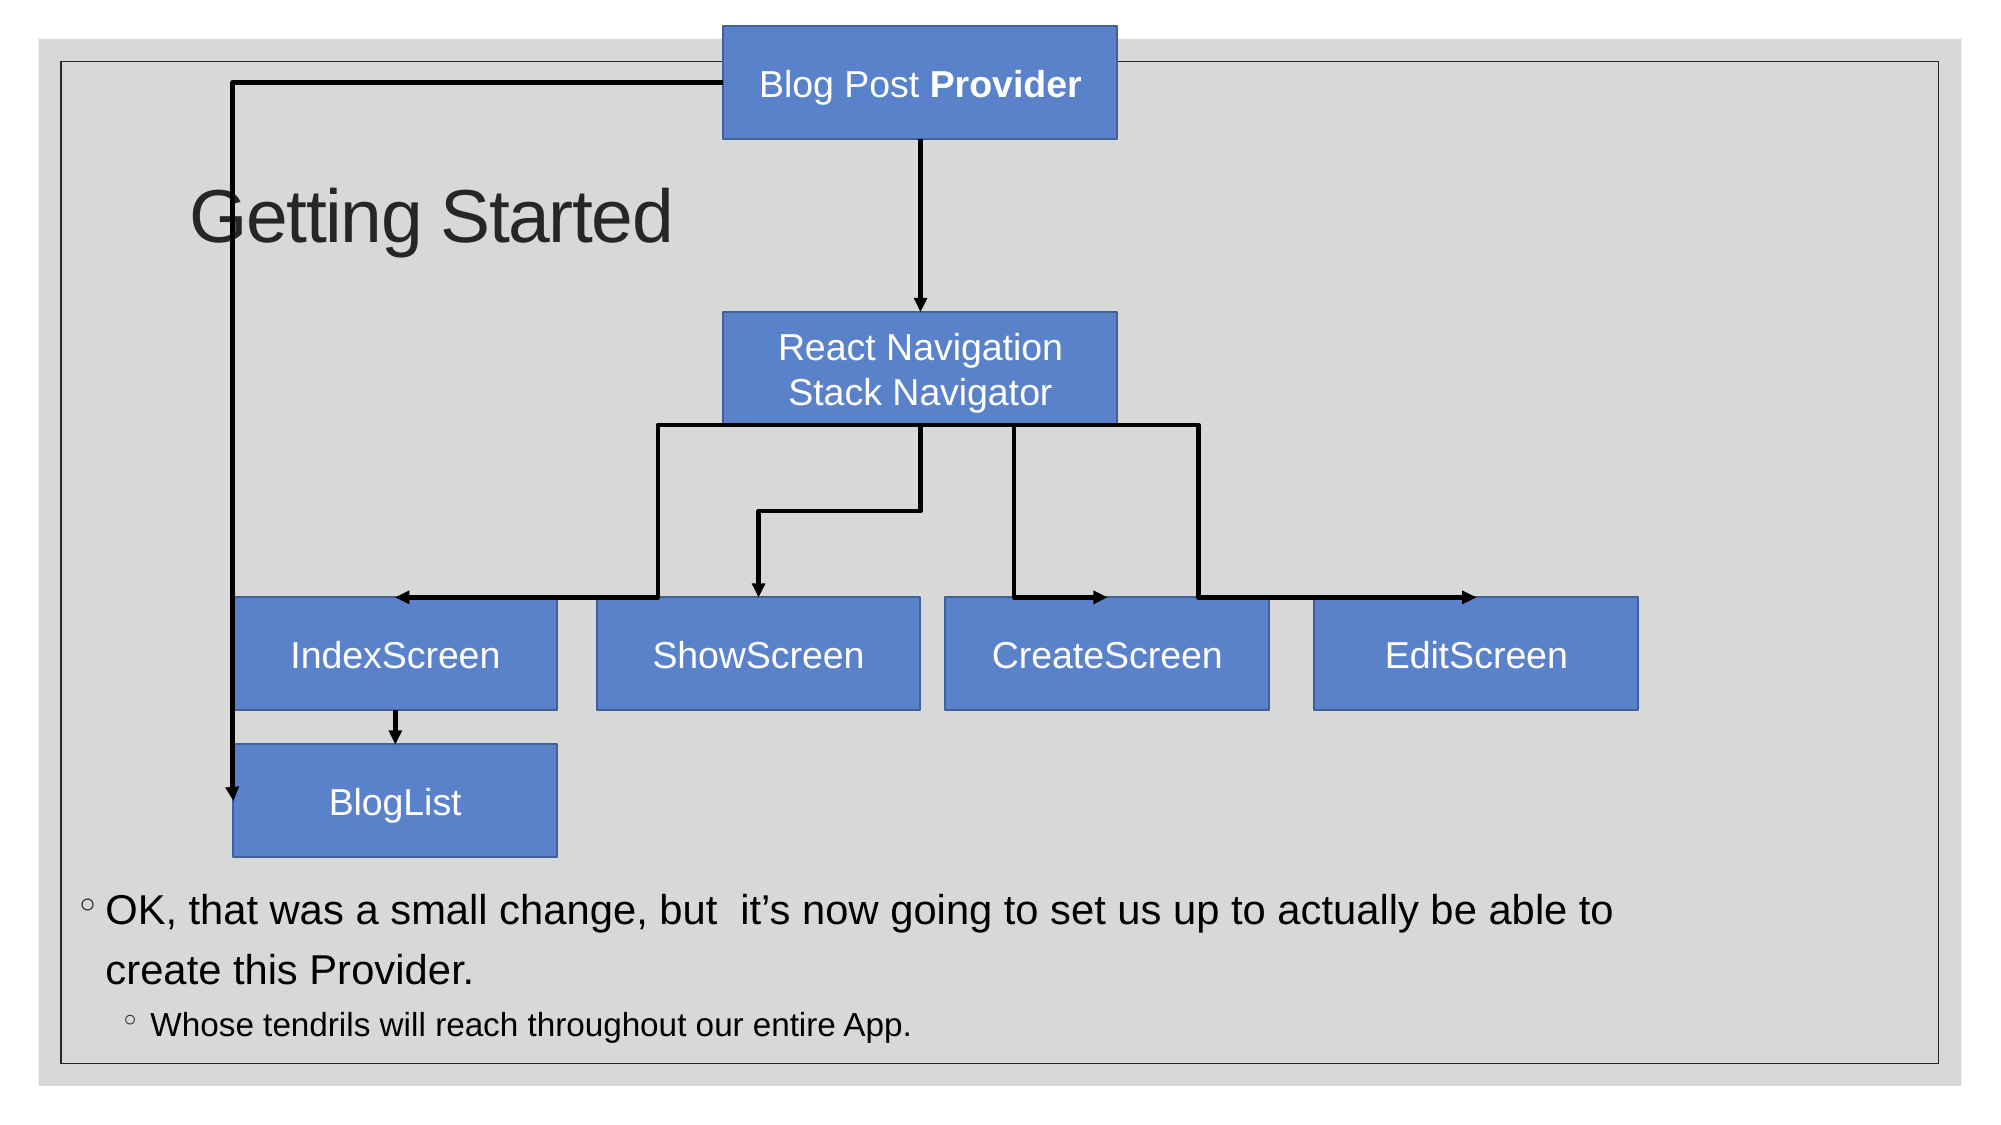

Blog Post Provider
React Navigation Stack Navigator
EditScreen
CreateScreen
ShowScreen
IndexScreen
BlogList
# Getting Started
OK, that was a small change, but  it’s now going to set us up to actually be able to create this Provider.
Whose tendrils will reach throughout our entire App.